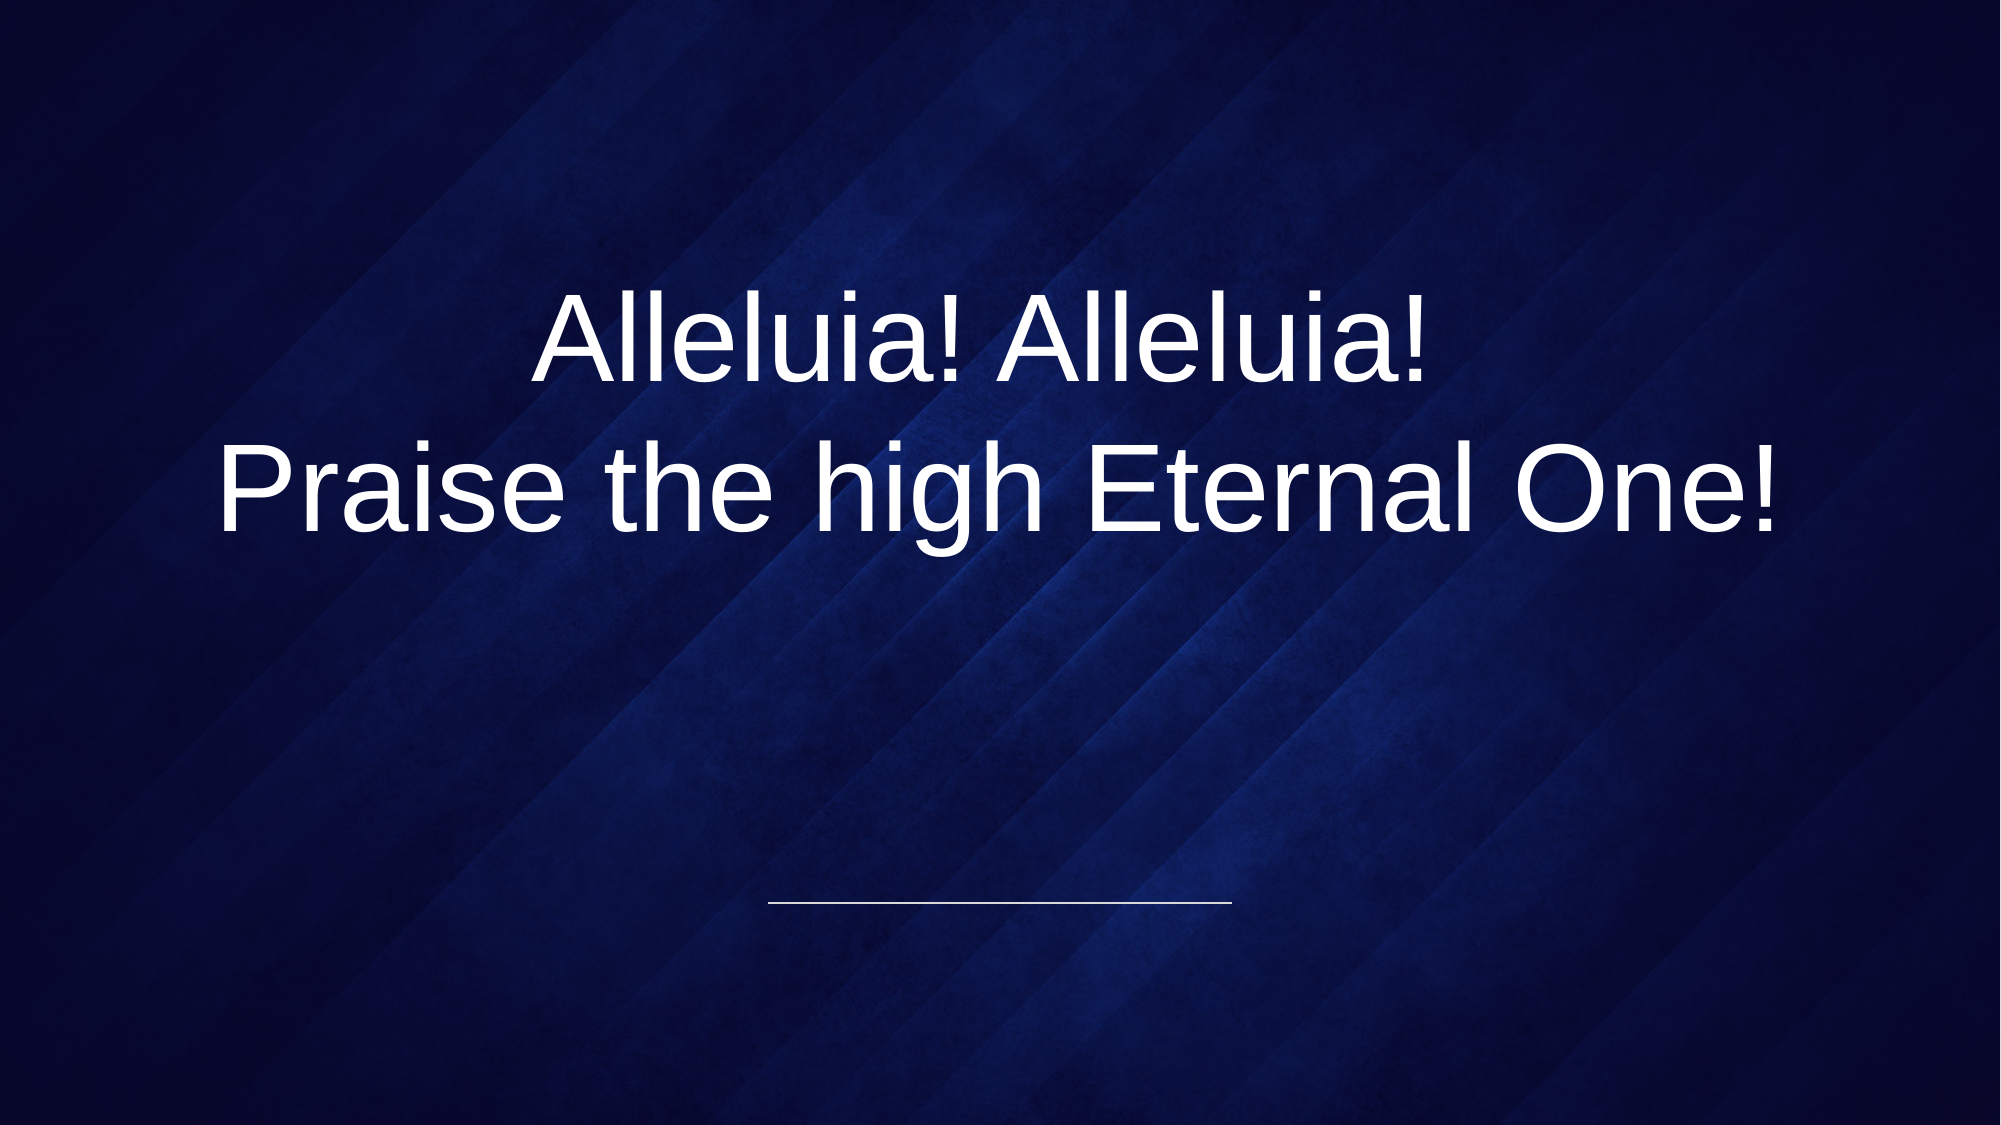

# Alleluia! Alleluia! Praise the high Eternal One!